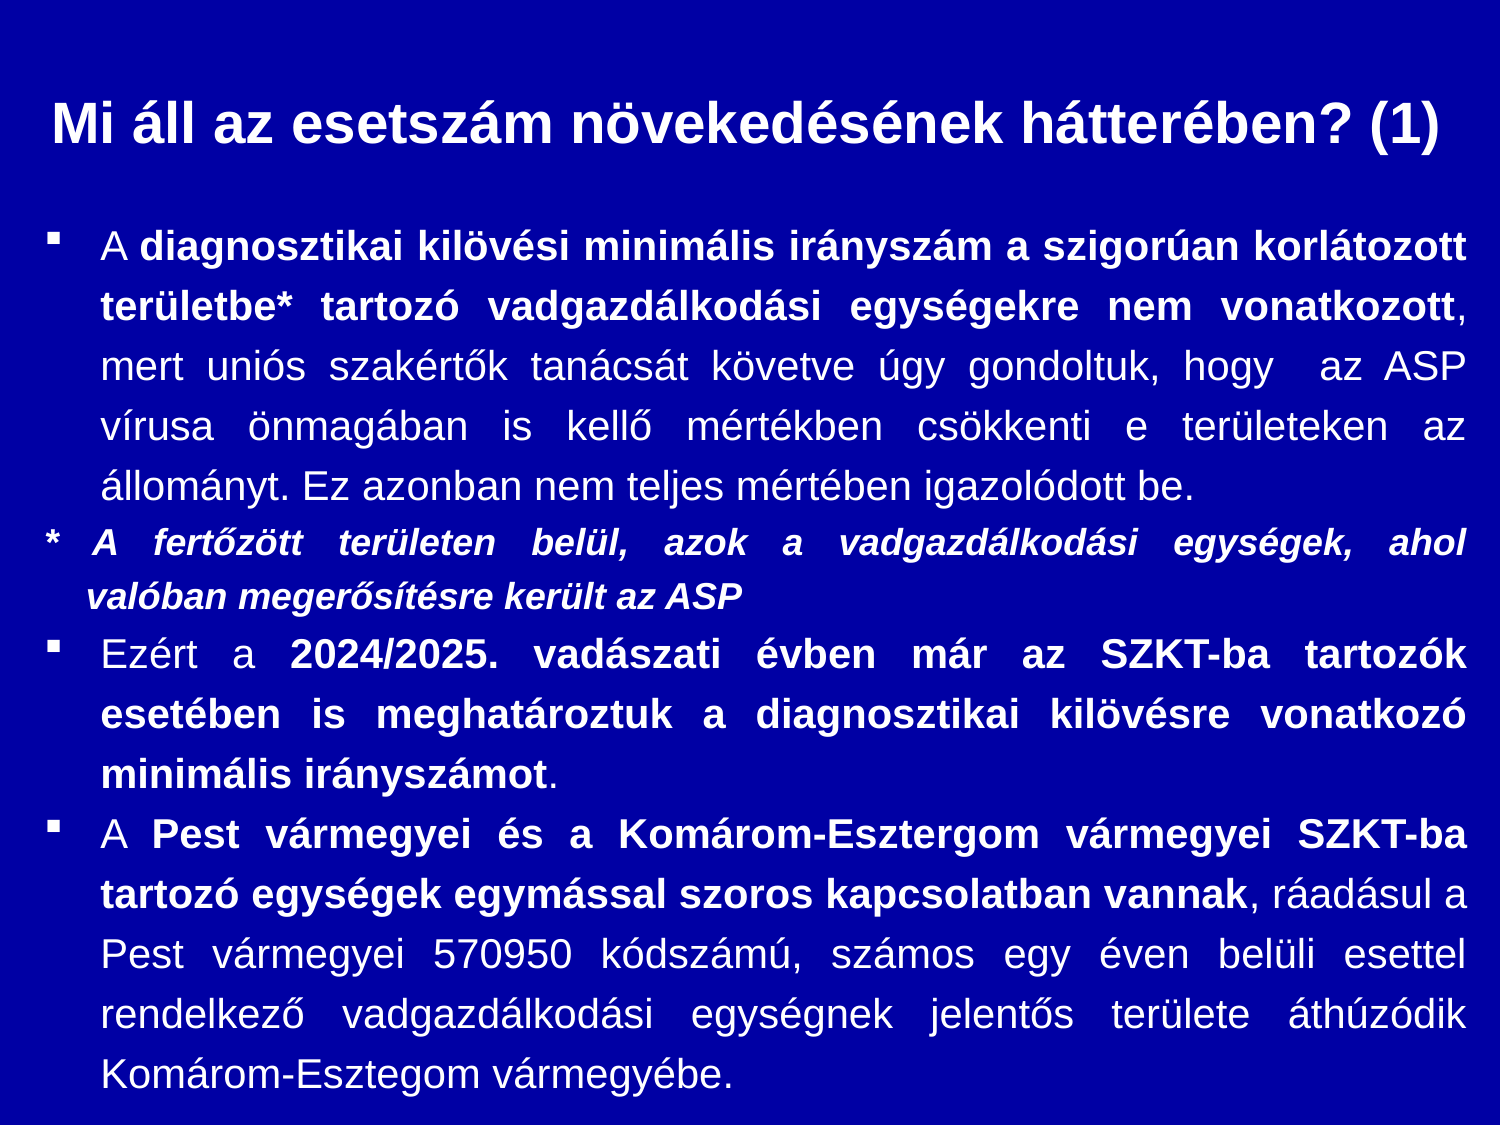

# Mi áll az esetszám növekedésének hátterében? (1)

A diagnosztikai kilövési minimális irányszám a szigorúan korlátozott területbe* tartozó vadgazdálkodási egységekre nem vonatkozott, mert uniós szakértők tanácsát követve úgy gondoltuk, hogy  az ASP vírusa önmagában is kellő mértékben csökkenti e területeken az állományt. Ez azonban nem teljes mértében igazolódott be.
* A fertőzött területen belül, azok a vadgazdálkodási egységek, ahol
    valóban megerősítésre került az ASP
Ezért a 2024/2025. vadászati évben már az SZKT-ba tartozók esetében is meghatároztuk a diagnosztikai kilövésre vonatkozó minimális irányszámot.
A Pest vármegyei és a Komárom-Esztergom vármegyei SZKT-ba tartozó egységek egymással szoros kapcsolatban vannak, ráadásul a Pest vármegyei 570950 kódszámú, számos egy éven belüli esettel rendelkező vadgazdálkodási egységnek jelentős területe áthúzódik Komárom-Esztegom vármegyébe.